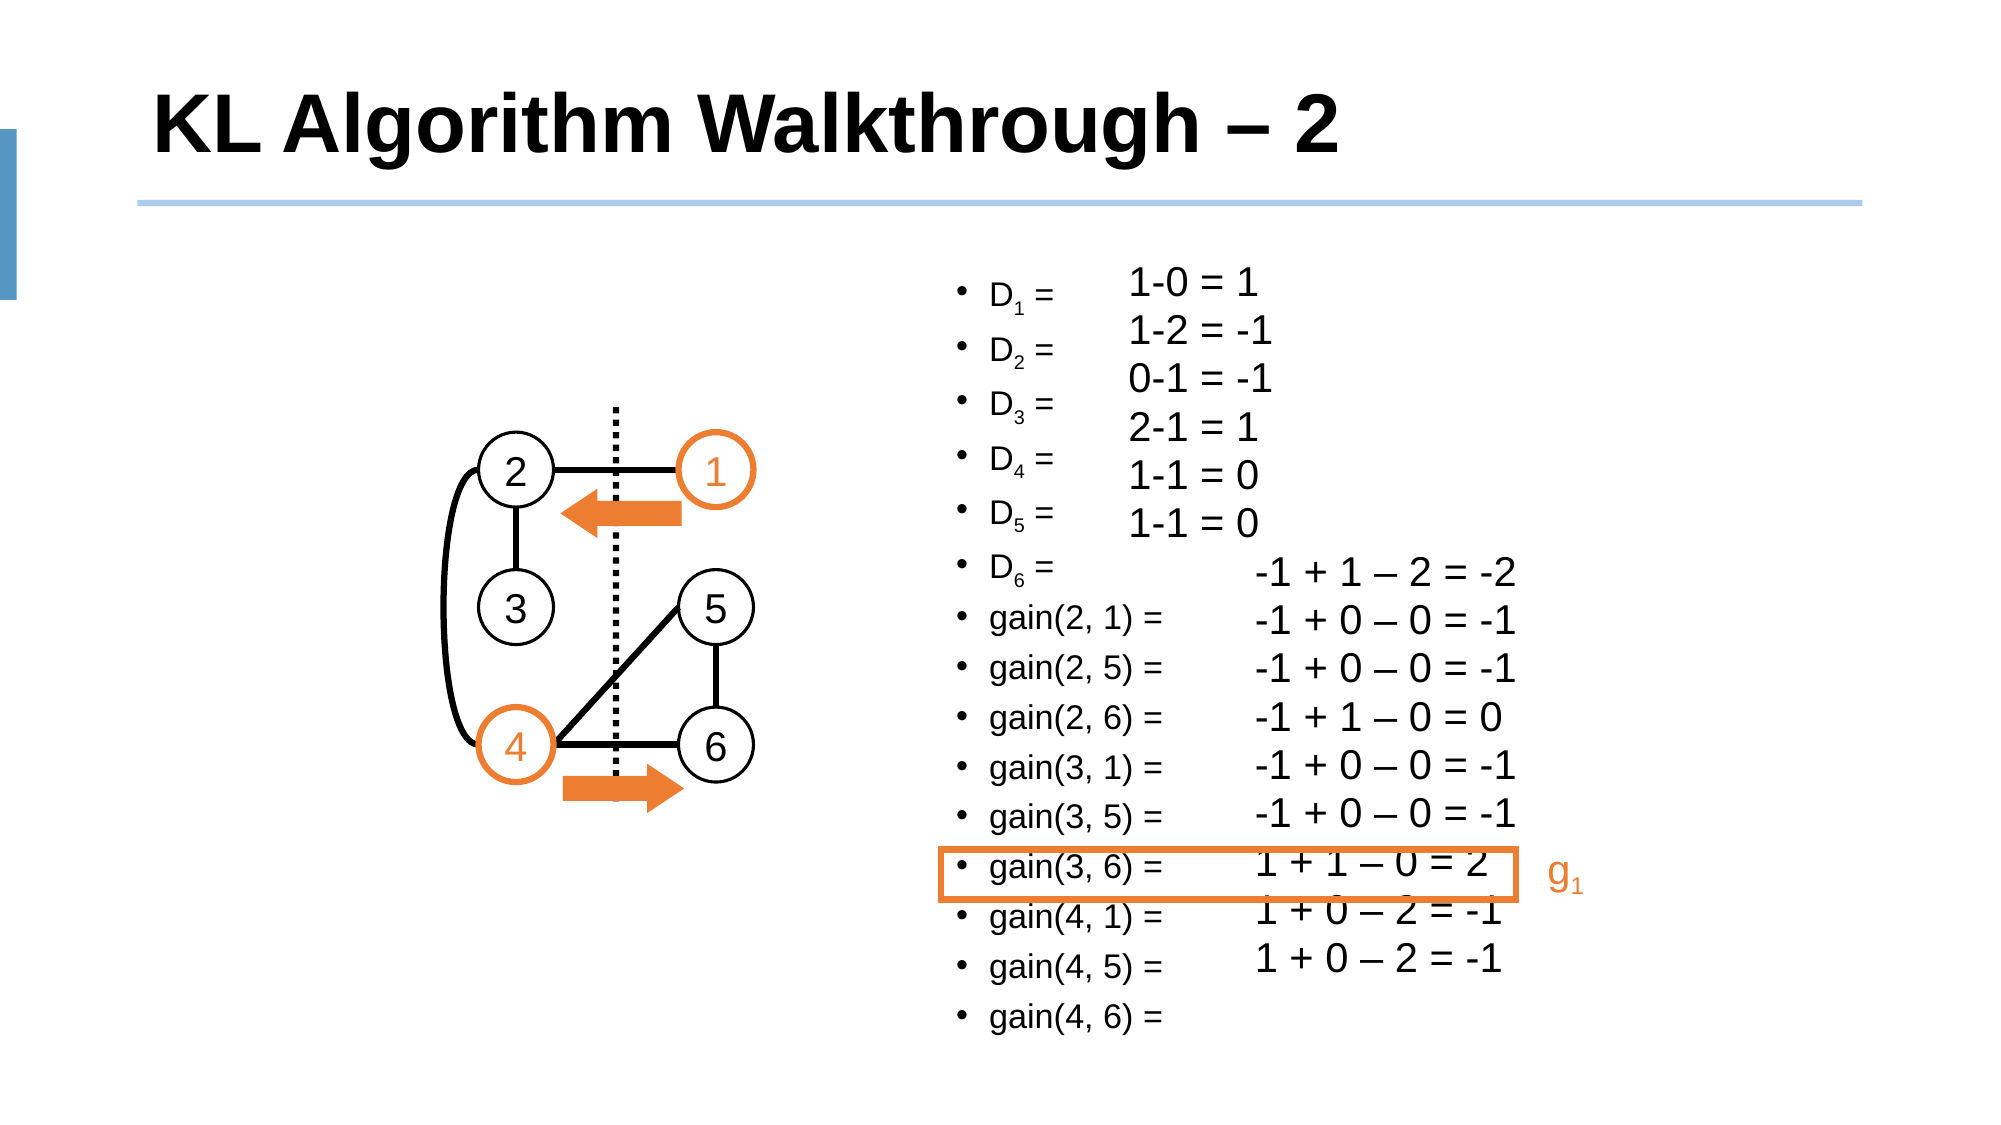

# KL Algorithm Walkthrough – 2
               1-0 = 1
               1-2 = -1
               0-1 = -1
               2-1 = 1
               1-1 = 0
               1-1 = 0
                          -1 + 1 – 2 = -2
                          -1 + 0 – 0 = -1
                          -1 + 0 – 0 = -1
                          -1 + 1 – 0 = 0
                          -1 + 0 – 0 = -1
                          -1 + 0 – 0 = -1
                          1 + 1 – 0 = 2
                          1 + 0 – 2 = -1
                          1 + 0 – 2 = -1
D1 =
D2 =
D3 =
D4 =
D5 =
D6 =
gain(2, 1) =
gain(2, 5) =
gain(2, 6) =
gain(3, 1) =
gain(3, 5) =
gain(3, 6) =
gain(4, 1) =
gain(4, 5) =
gain(4, 6) =

2
1
3
5
4
6
1
4
g1